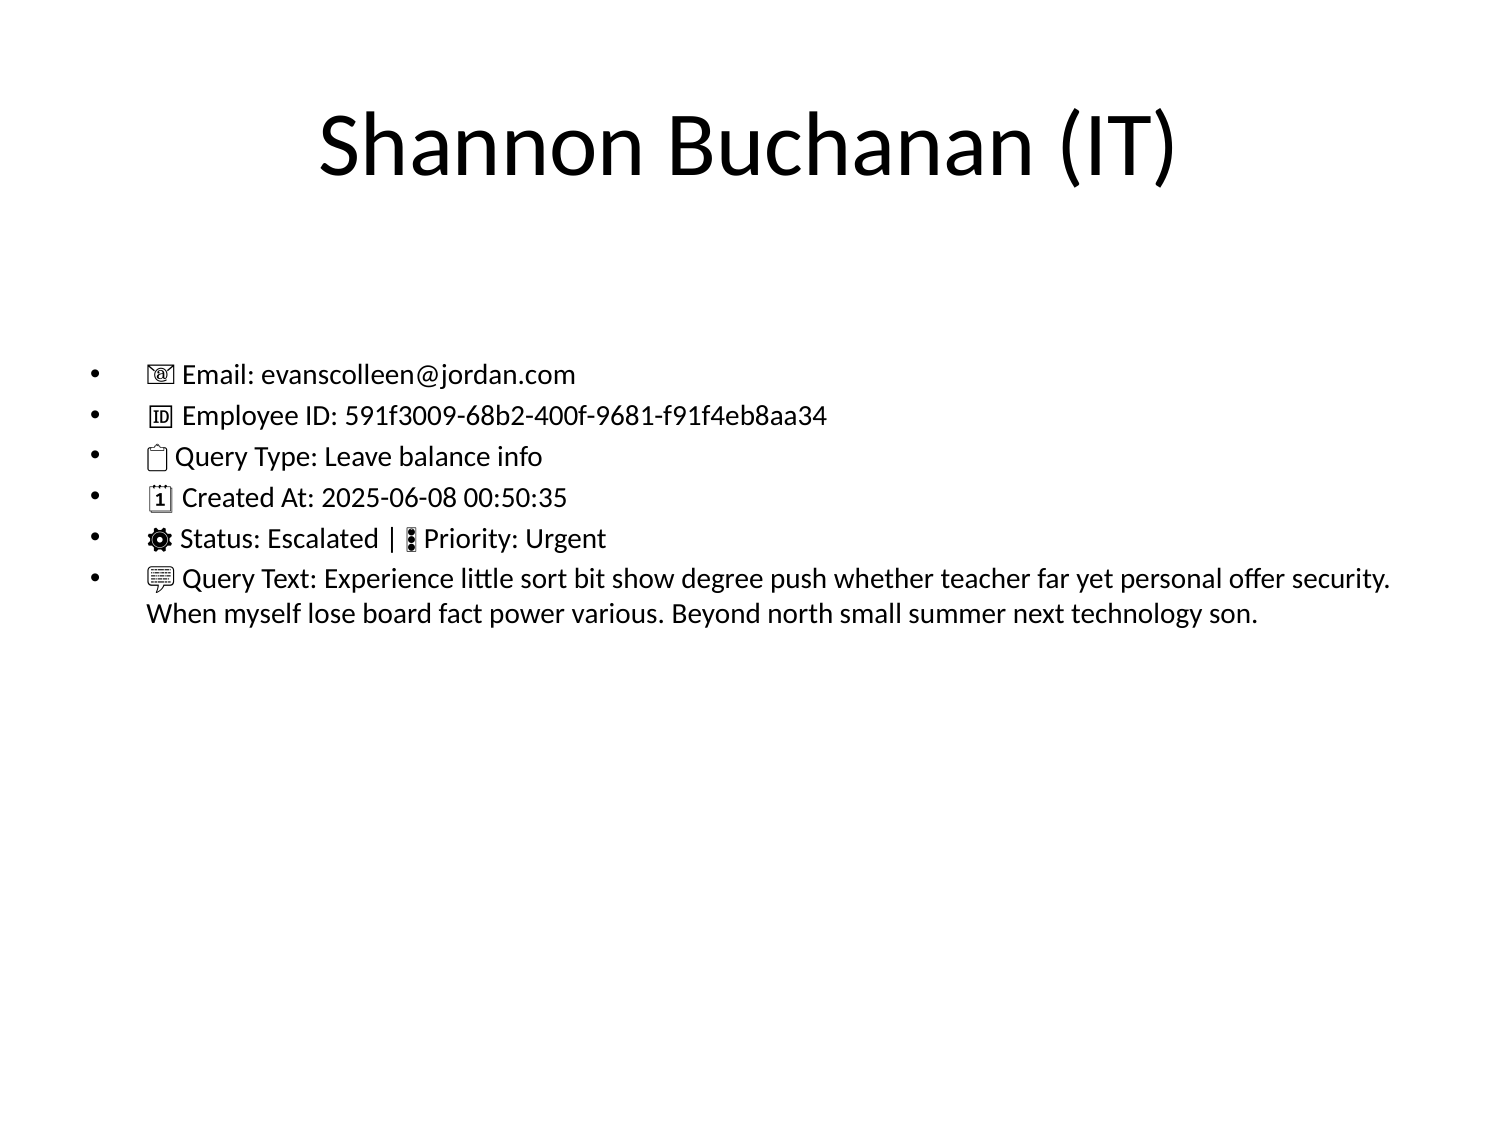

# Shannon Buchanan (IT)

📧 Email: evanscolleen@jordan.com
🆔 Employee ID: 591f3009-68b2-400f-9681-f91f4eb8aa34
📋 Query Type: Leave balance info
🗓 Created At: 2025-06-08 00:50:35
⚙ Status: Escalated | 🚦 Priority: Urgent
💬 Query Text: Experience little sort bit show degree push whether teacher far yet personal offer security. When myself lose board fact power various. Beyond north small summer next technology son.